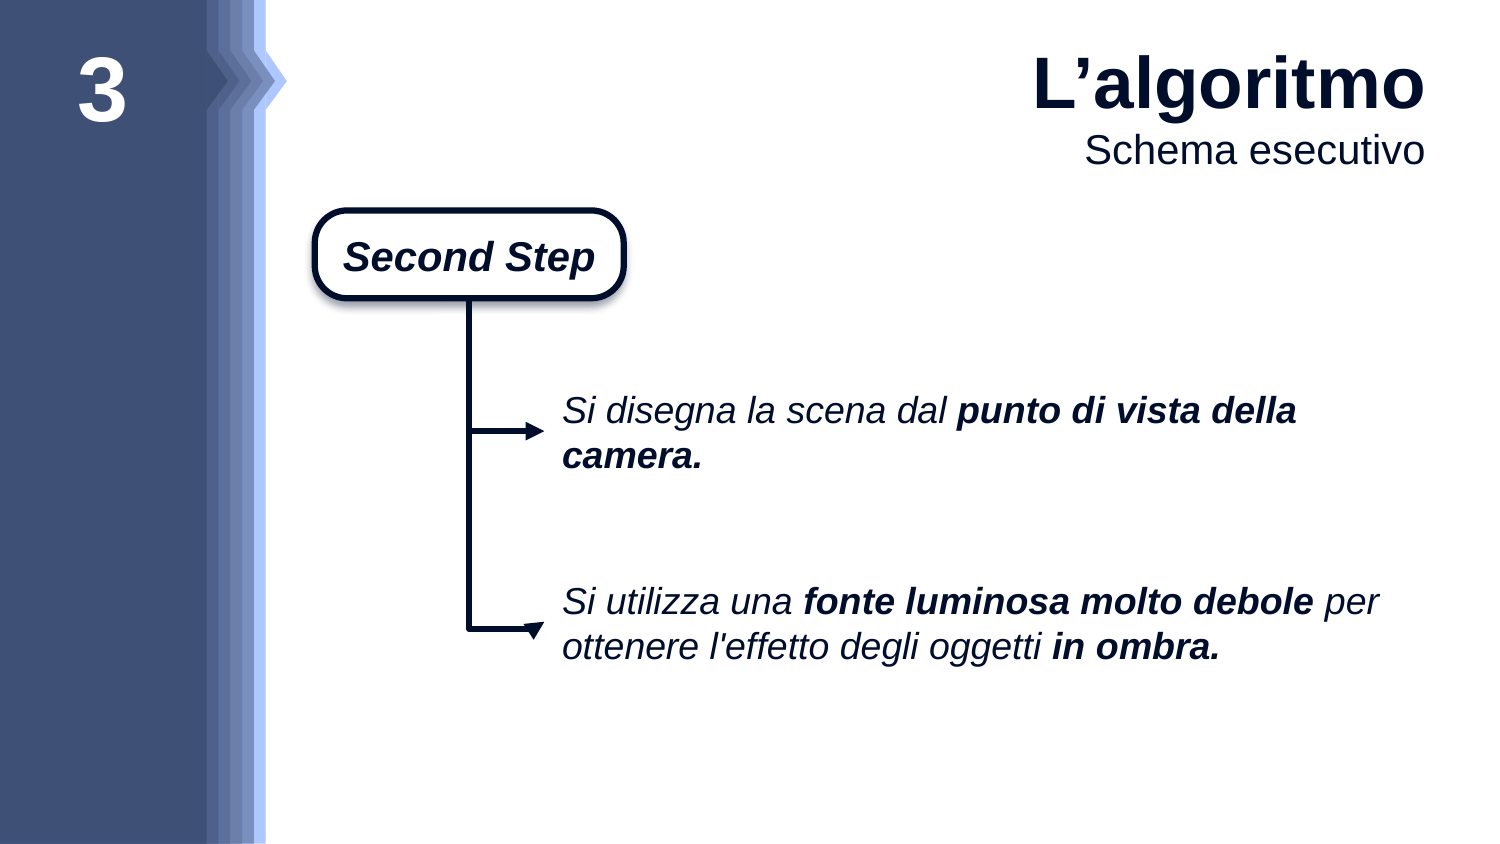

8

7

6

5

4

3

# L’algoritmo Schema esecutivo
Second Step
Si disegna la scena dal punto di vista della camera.
Si utilizza una fonte luminosa molto debole per ottenere l'effetto degli oggetti in ombra.